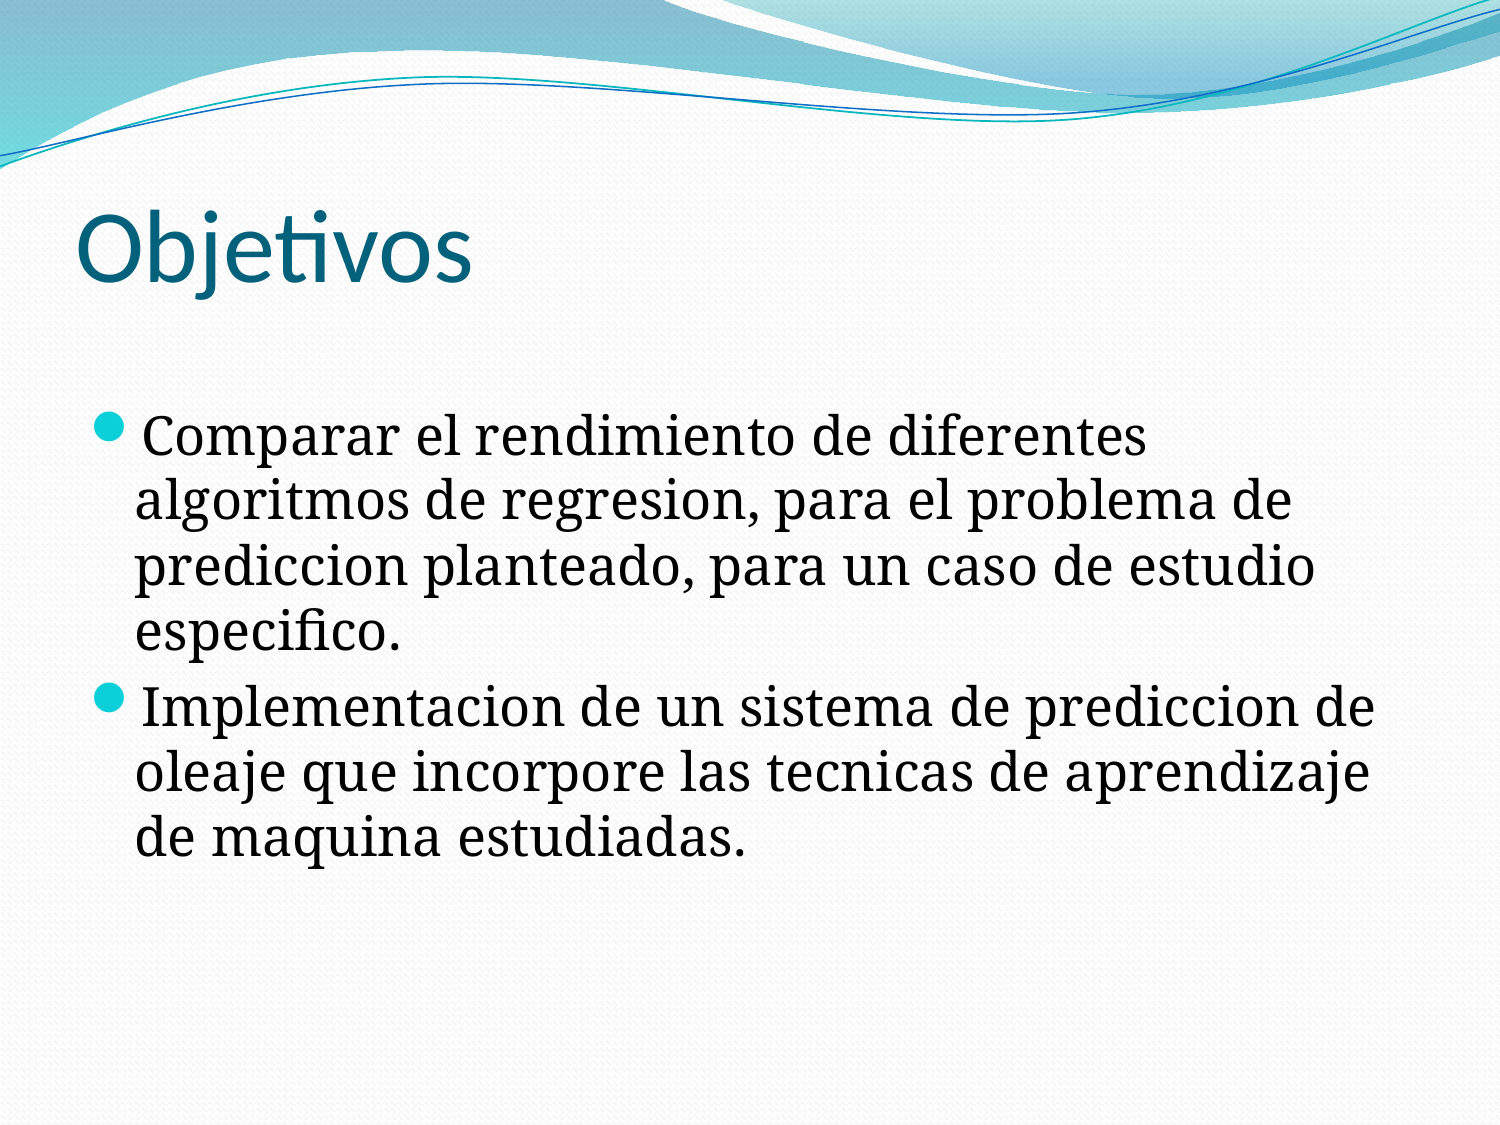

# Objetivos

Comparar el rendimiento de diferentes algoritmos de regresion, para el problema de prediccion planteado, para un caso de estudio especifico.
Implementacion de un sistema de prediccion de oleaje que incorpore las tecnicas de aprendizaje de maquina estudiadas.